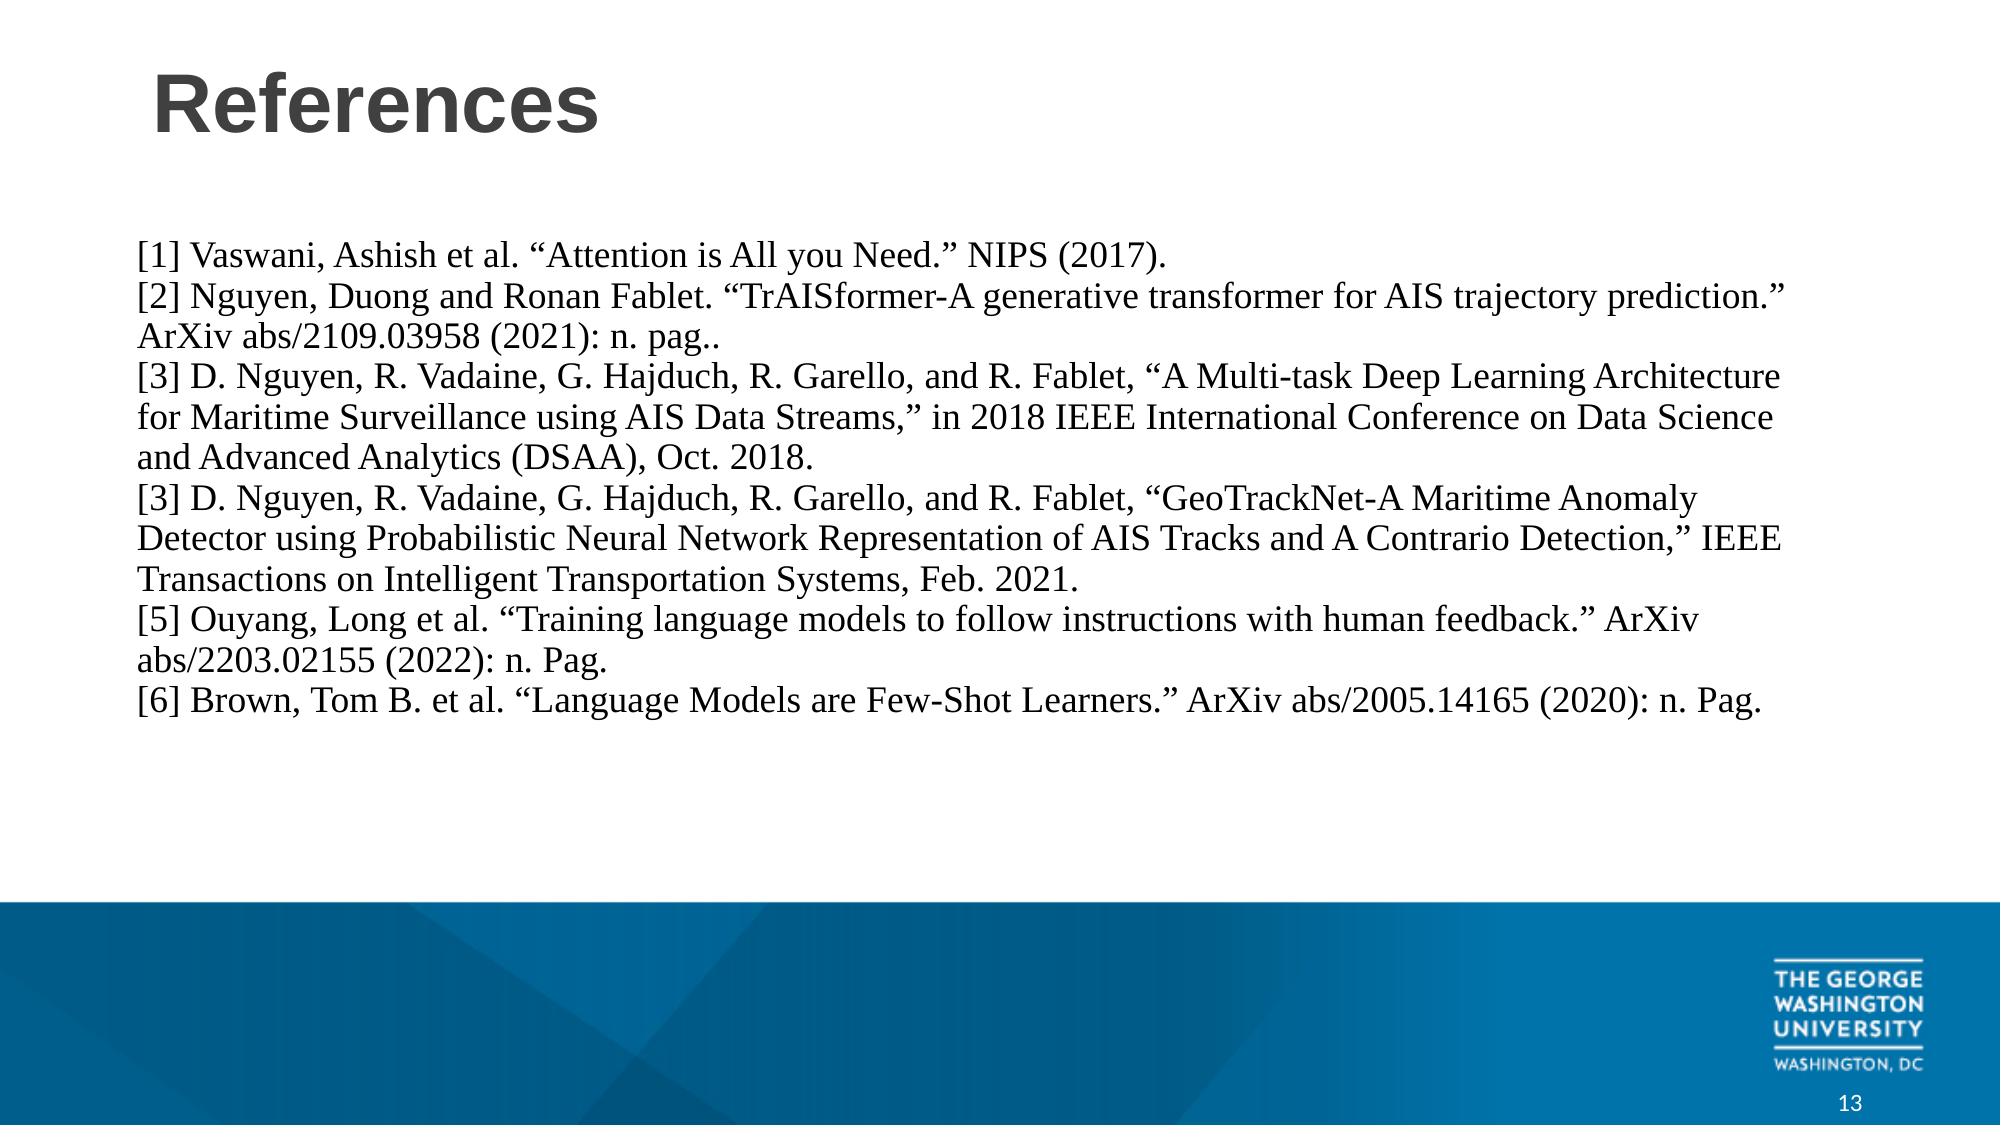

# References
[1] Vaswani, Ashish et al. “Attention is All you Need.” NIPS (2017).
[2] Nguyen, Duong and Ronan Fablet. “TrAISformer-A generative transformer for AIS trajectory prediction.” ArXiv abs/2109.03958 (2021): n. pag..
[3] D. Nguyen, R. Vadaine, G. Hajduch, R. Garello, and R. Fablet, “A Multi-task Deep Learning Architecture for Maritime Surveillance using AIS Data Streams,” in 2018 IEEE International Conference on Data Science and Advanced Analytics (DSAA), Oct. 2018.
[3] D. Nguyen, R. Vadaine, G. Hajduch, R. Garello, and R. Fablet, “GeoTrackNet-A Maritime Anomaly Detector using Probabilistic Neural Network Representation of AIS Tracks and A Contrario Detection,” IEEE Transactions on Intelligent Transportation Systems, Feb. 2021.
[5] Ouyang, Long et al. “Training language models to follow instructions with human feedback.” ArXiv abs/2203.02155 (2022): n. Pag.
[6] Brown, Tom B. et al. “Language Models are Few-Shot Learners.” ArXiv abs/2005.14165 (2020): n. Pag.

13